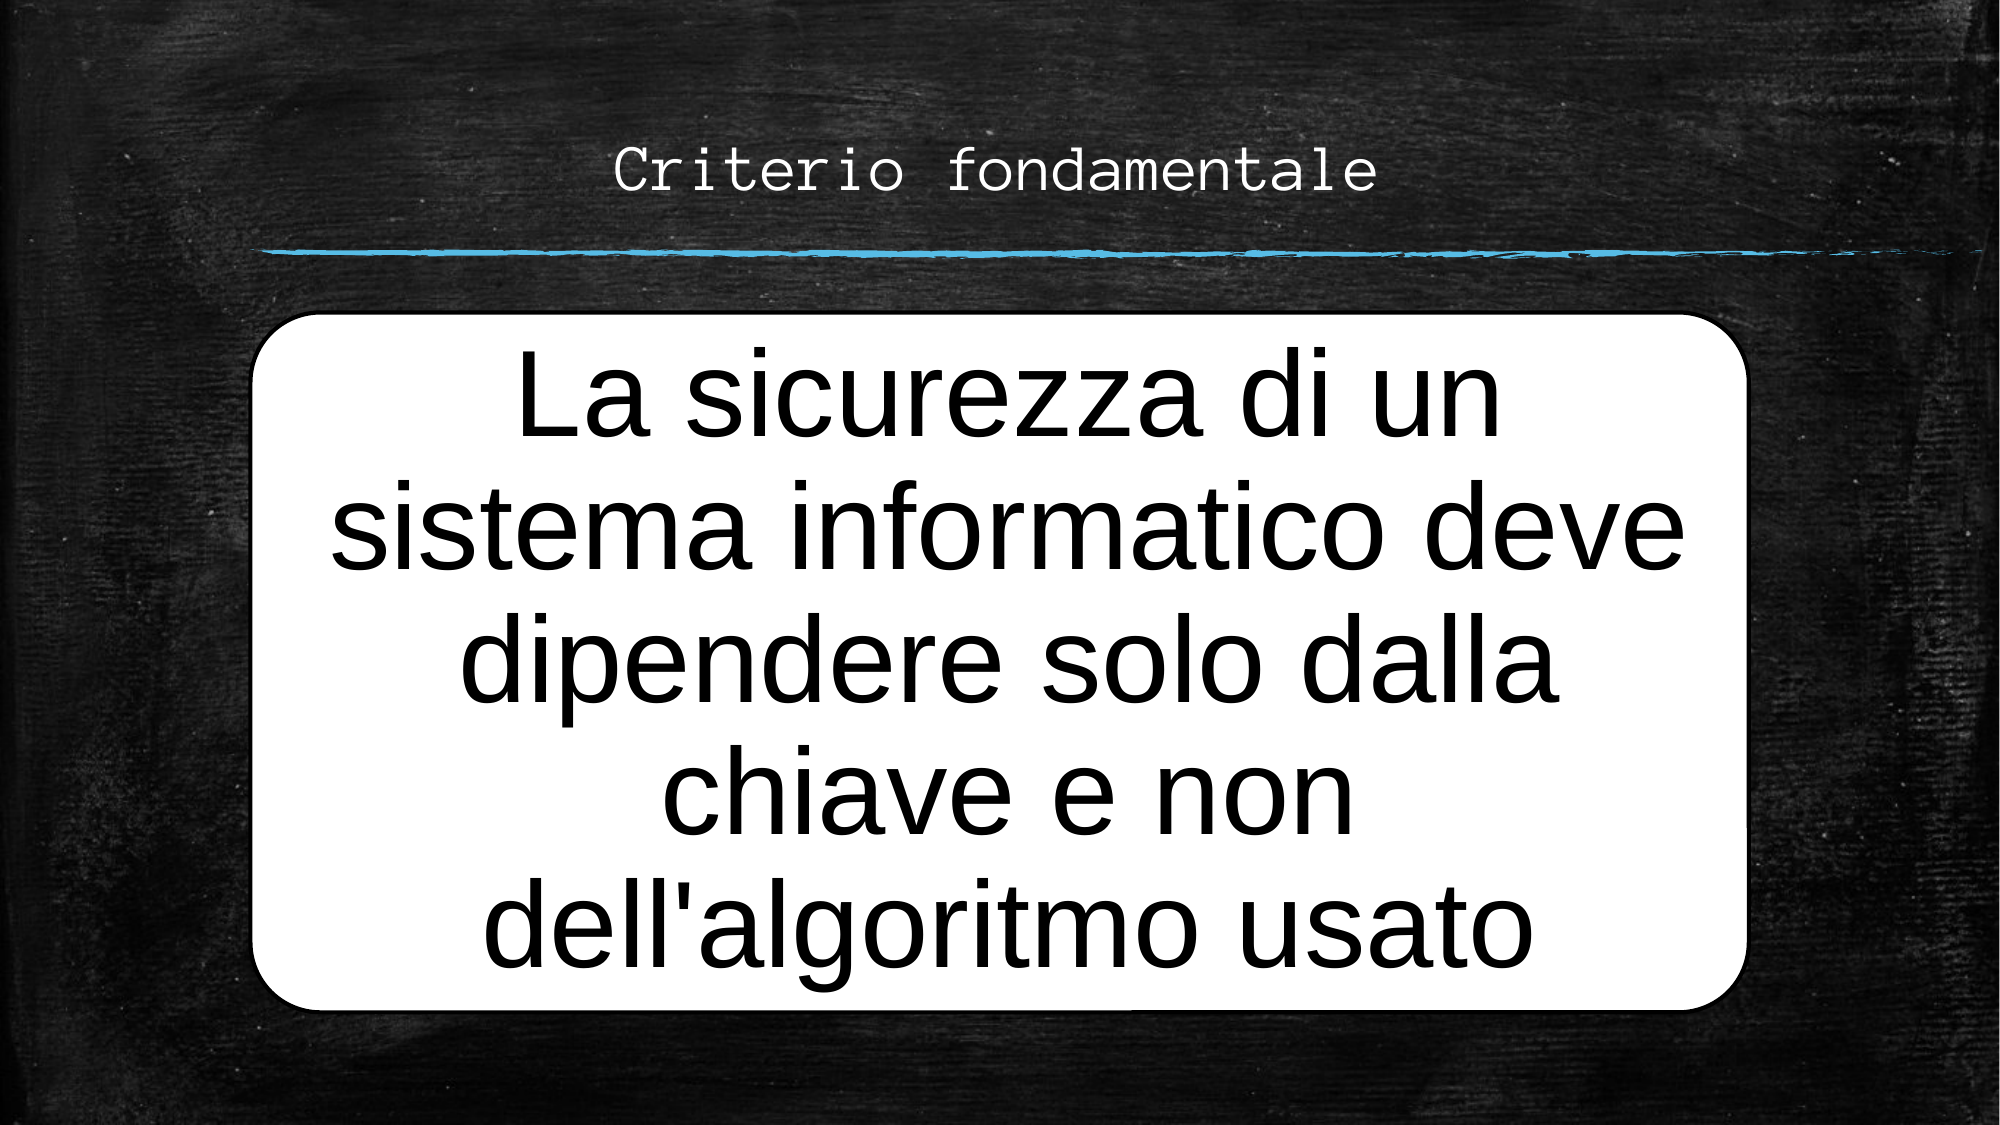

Criterio fondamentale
La sicurezza di un sistema informatico deve dipendere solo dalla chiave e non dell'algoritmo usato